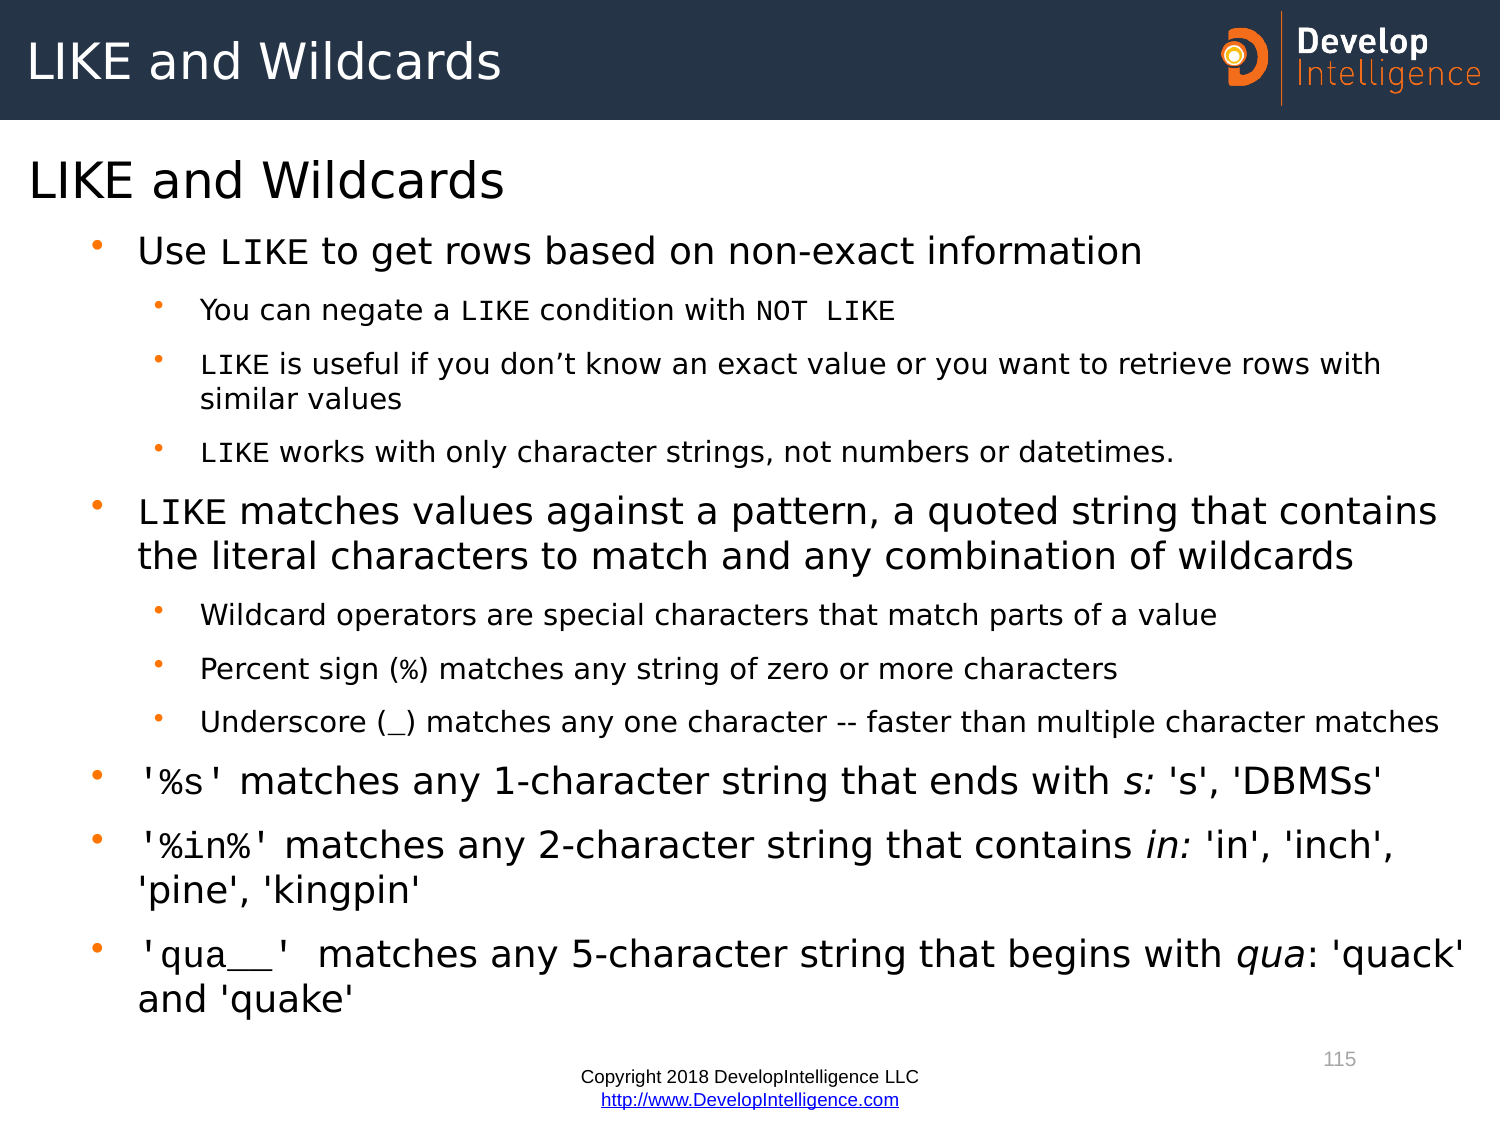

# LIKE and Wildcards
LIKE and Wildcards
Use LIKE to get rows based on non-exact information
You can negate a LIKE condition with NOT LIKE
LIKE is useful if you don’t know an exact value or you want to retrieve rows with similar values
LIKE works with only character strings, not numbers or datetimes.
LIKE matches values against a pattern, a quoted string that contains the literal characters to match and any combination of wildcards
Wildcard operators are special characters that match parts of a value
Percent sign (%) matches any string of zero or more characters
Underscore (_) matches any one character -- faster than multiple character matches
'%s' matches any 1-character string that ends with s: 's', 'DBMSs'
'%in%' matches any 2-character string that contains in: 'in', 'inch', 'pine', 'kingpin'
'qua__' matches any 5-character string that begins with qua: 'quack' and 'quake'

115